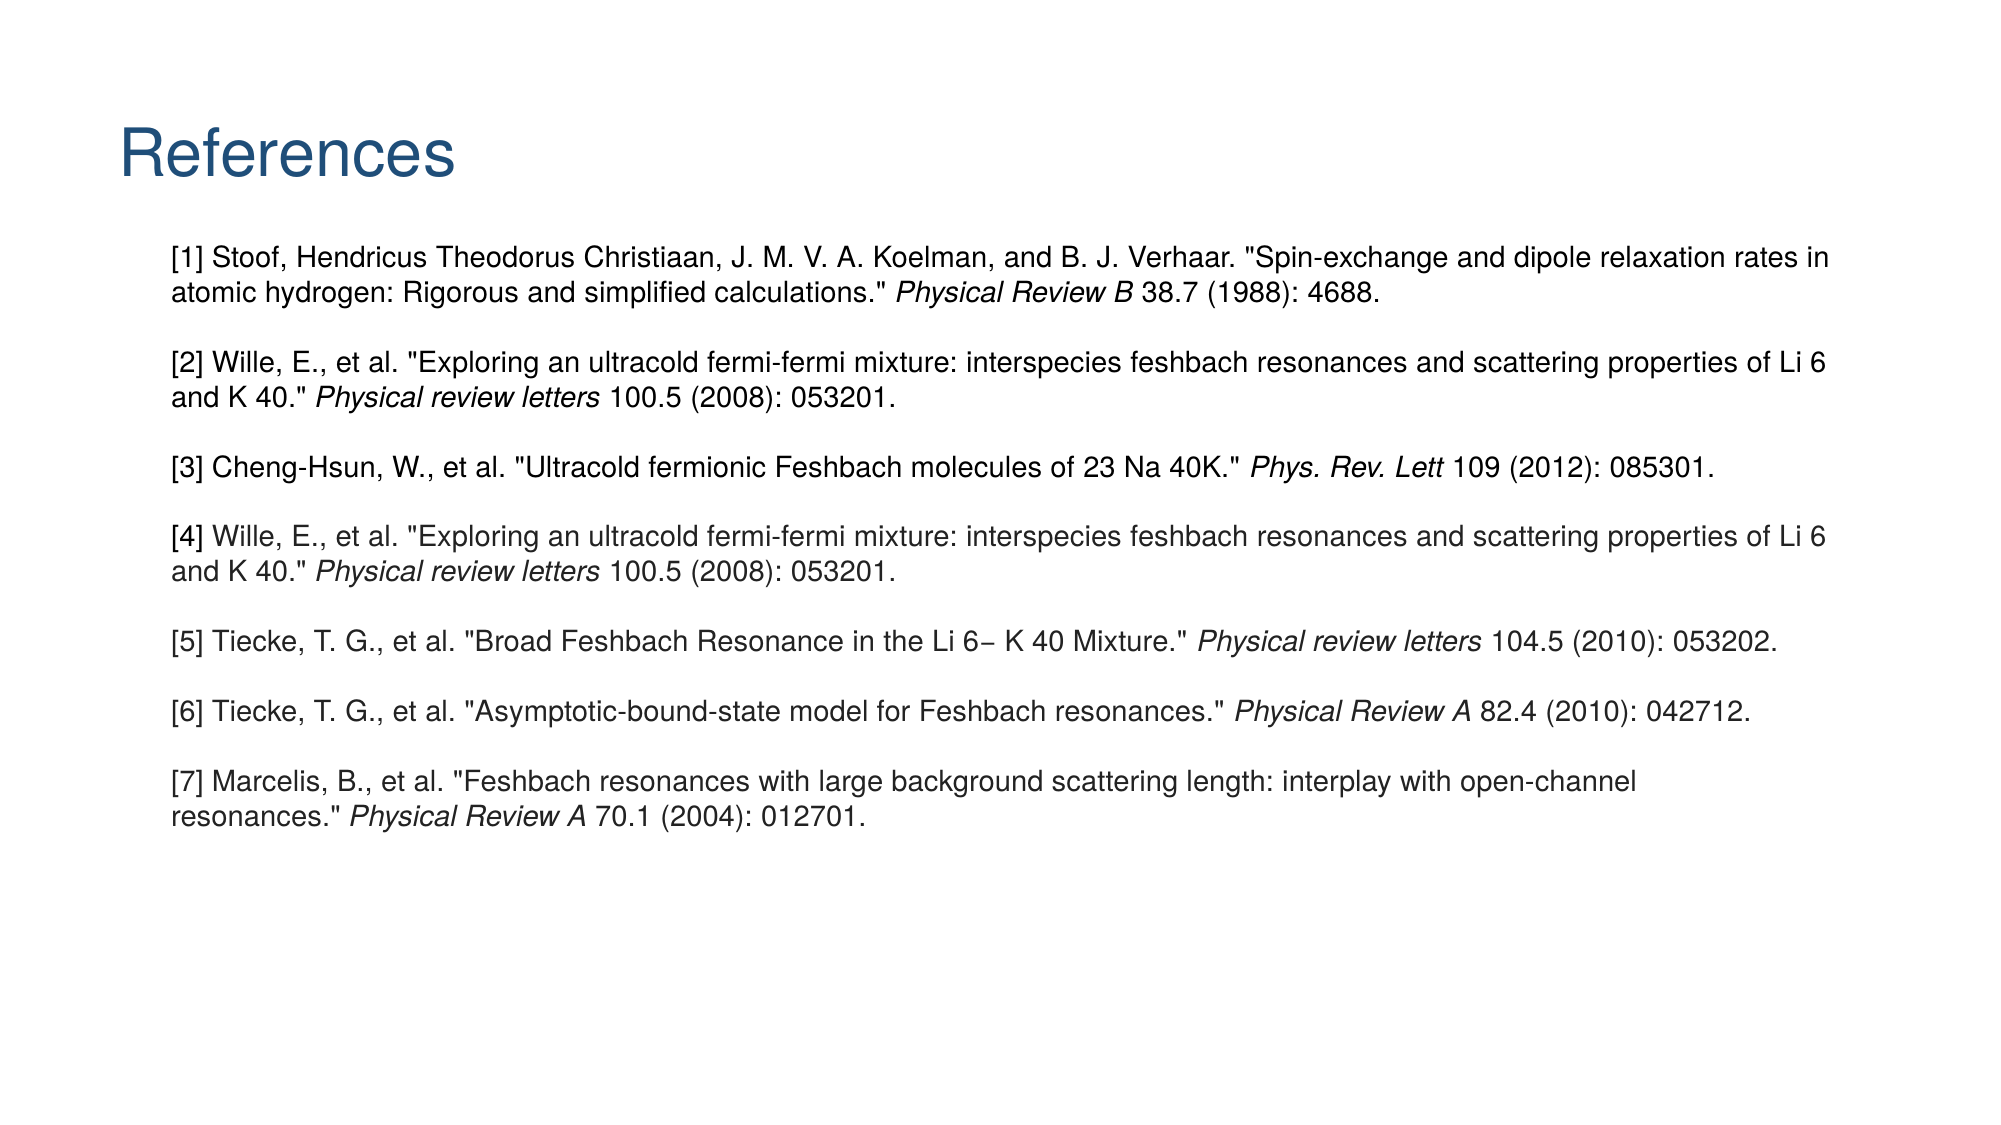

# References
[1] Stoof, Hendricus Theodorus Christiaan, J. M. V. A. Koelman, and B. J. Verhaar. "Spin-exchange and dipole relaxation rates in atomic hydrogen: Rigorous and simplified calculations." Physical Review B 38.7 (1988): 4688.

[2] Wille, E., et al. "Exploring an ultracold fermi-fermi mixture: interspecies feshbach resonances and scattering properties of Li 6 and K 40." Physical review letters 100.5 (2008): 053201.

[3] Cheng-Hsun, W., et al. "Ultracold fermionic Feshbach molecules of 23 Na 40K." Phys. Rev. Lett 109 (2012): 085301.

[4] Wille, E., et al. "Exploring an ultracold fermi-fermi mixture: interspecies feshbach resonances and scattering properties of Li 6 and K 40." Physical review letters 100.5 (2008): 053201.

[5] Tiecke, T. G., et al. "Broad Feshbach Resonance in the Li 6− K 40 Mixture." Physical review letters 104.5 (2010): 053202.

[6] Tiecke, T. G., et al. "Asymptotic-bound-state model for Feshbach resonances." Physical Review A 82.4 (2010): 042712.

[7] Marcelis, B., et al. "Feshbach resonances with large background scattering length: interplay with open-channel resonances." Physical Review A 70.1 (2004): 012701.